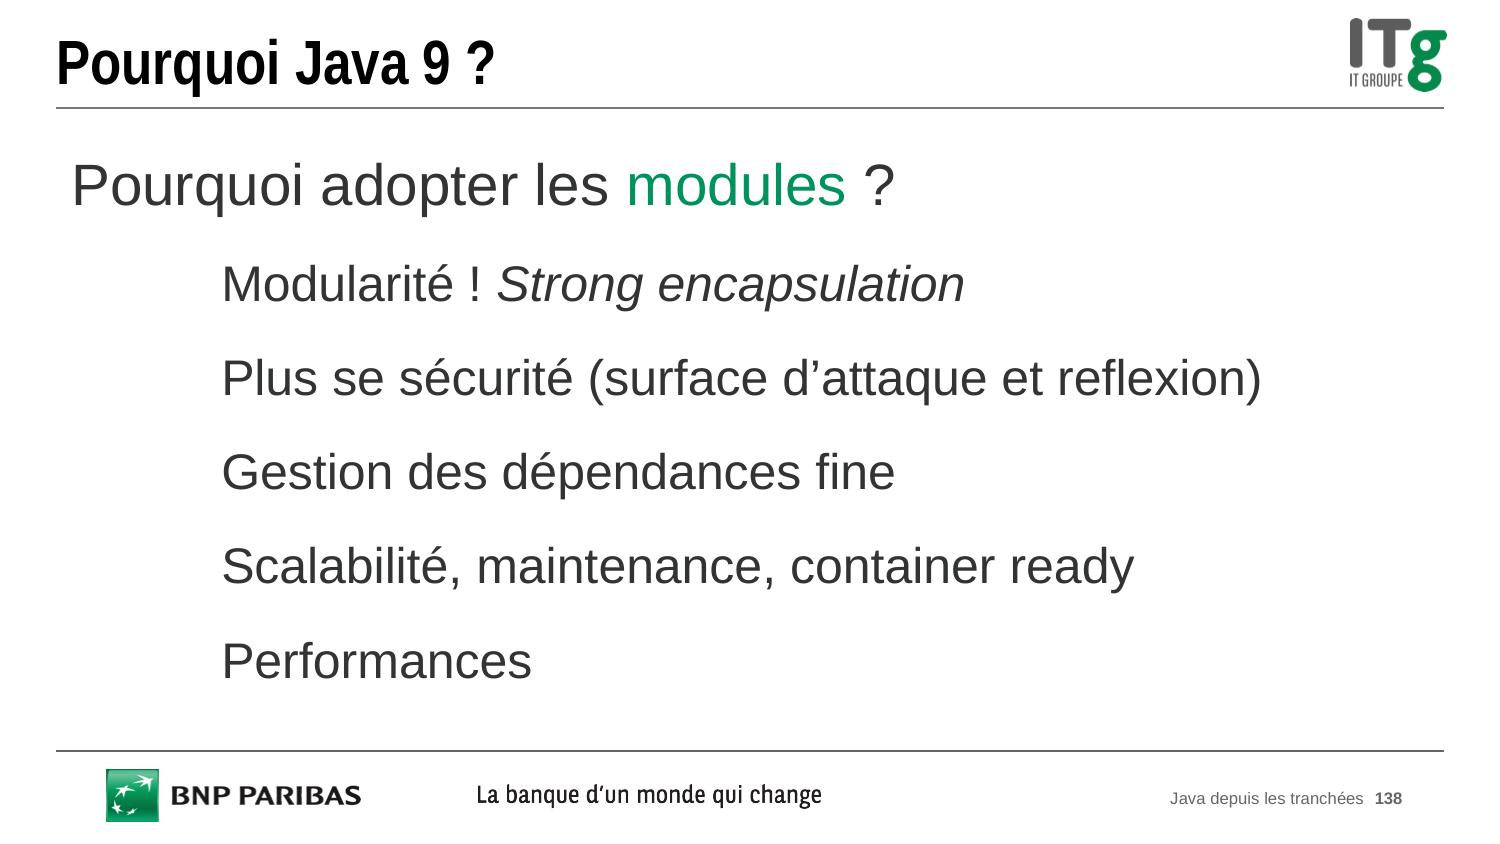

# Pourquoi Java 9 ?
Pourquoi adopter les modules ?
	Modularité ! Strong encapsulation
	Plus se sécurité (surface d’attaque et reflexion)
	Gestion des dépendances fine
	Scalabilité, maintenance, container ready
	Performances

Java depuis les tranchées
138